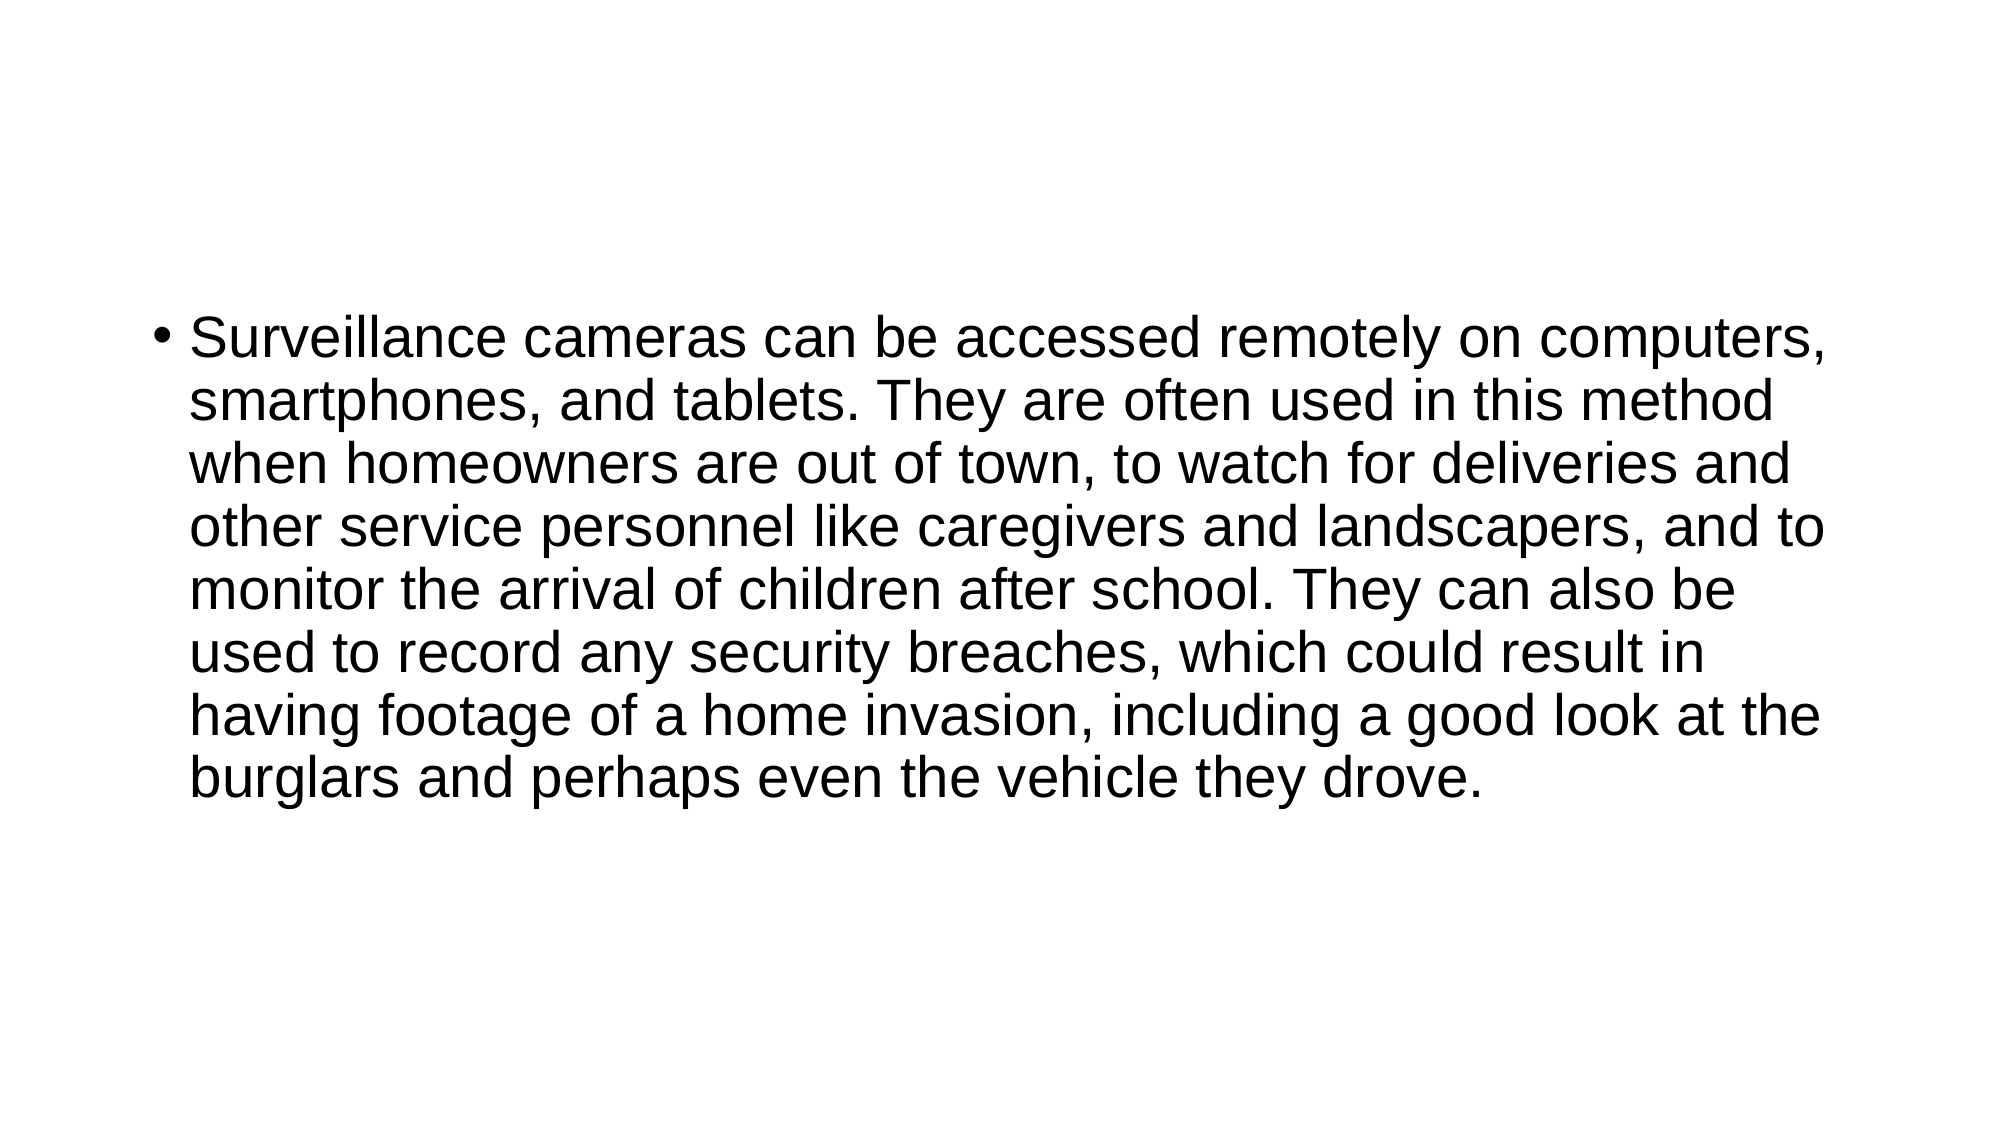

#
Surveillance cameras can be accessed remotely on computers, smartphones, and tablets. They are often used in this method when homeowners are out of town, to watch for deliveries and other service personnel like caregivers and landscapers, and to monitor the arrival of children after school. They can also be used to record any security breaches, which could result in having footage of a home invasion, including a good look at the burglars and perhaps even the vehicle they drove.